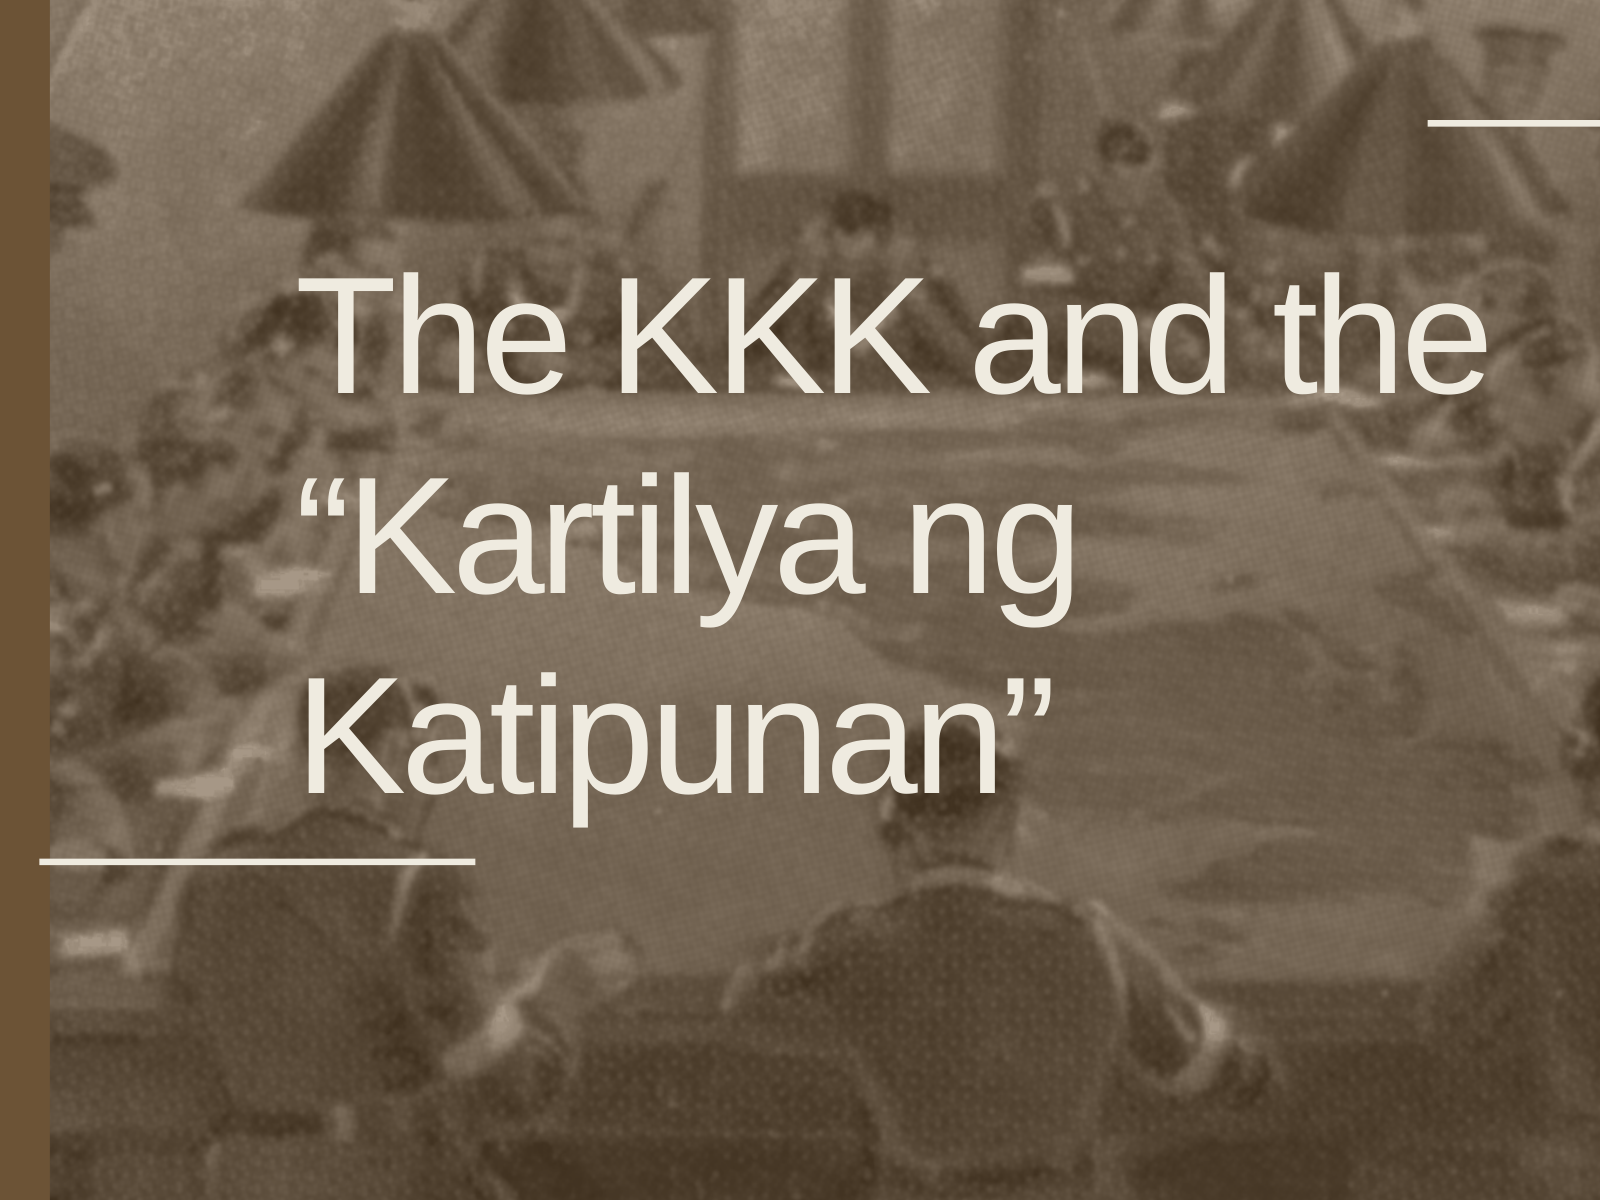

The KKK and the “Kartilya ng Katipunan”